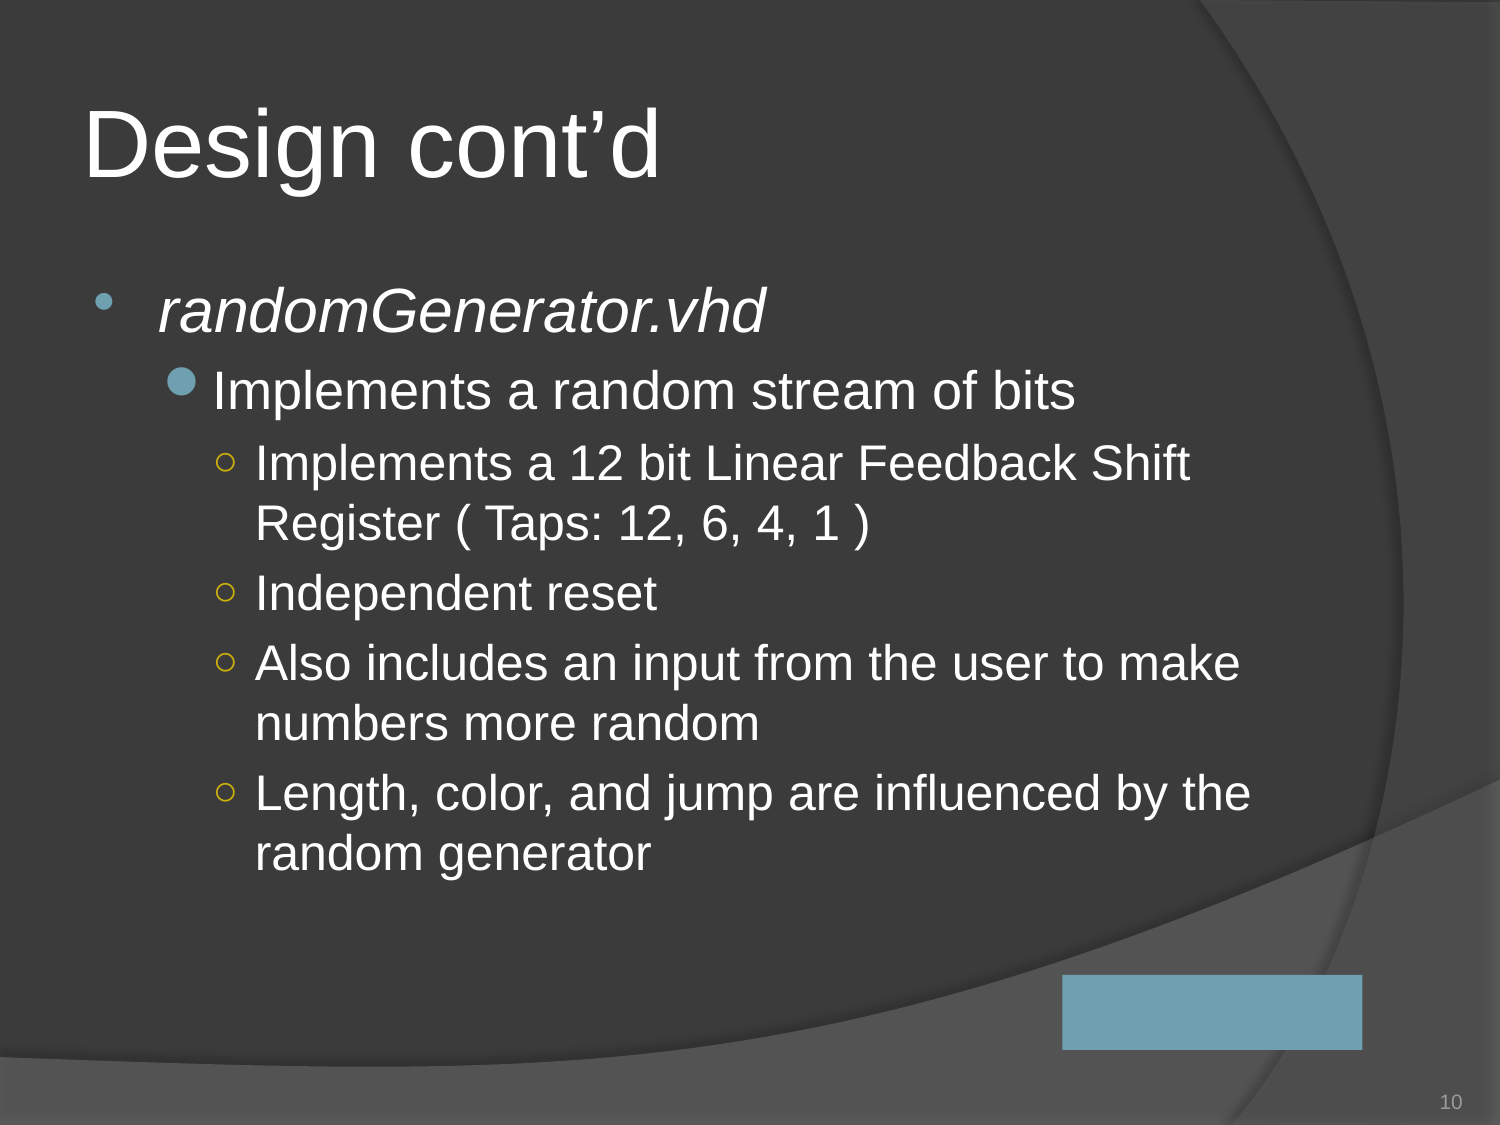

# Design cont’d
randomGenerator.vhd
Implements a random stream of bits
Implements a 12 bit Linear Feedback Shift Register ( Taps: 12, 6, 4, 1 )
Independent reset
Also includes an input from the user to make numbers more random
Length, color, and jump are influenced by the random generator

10